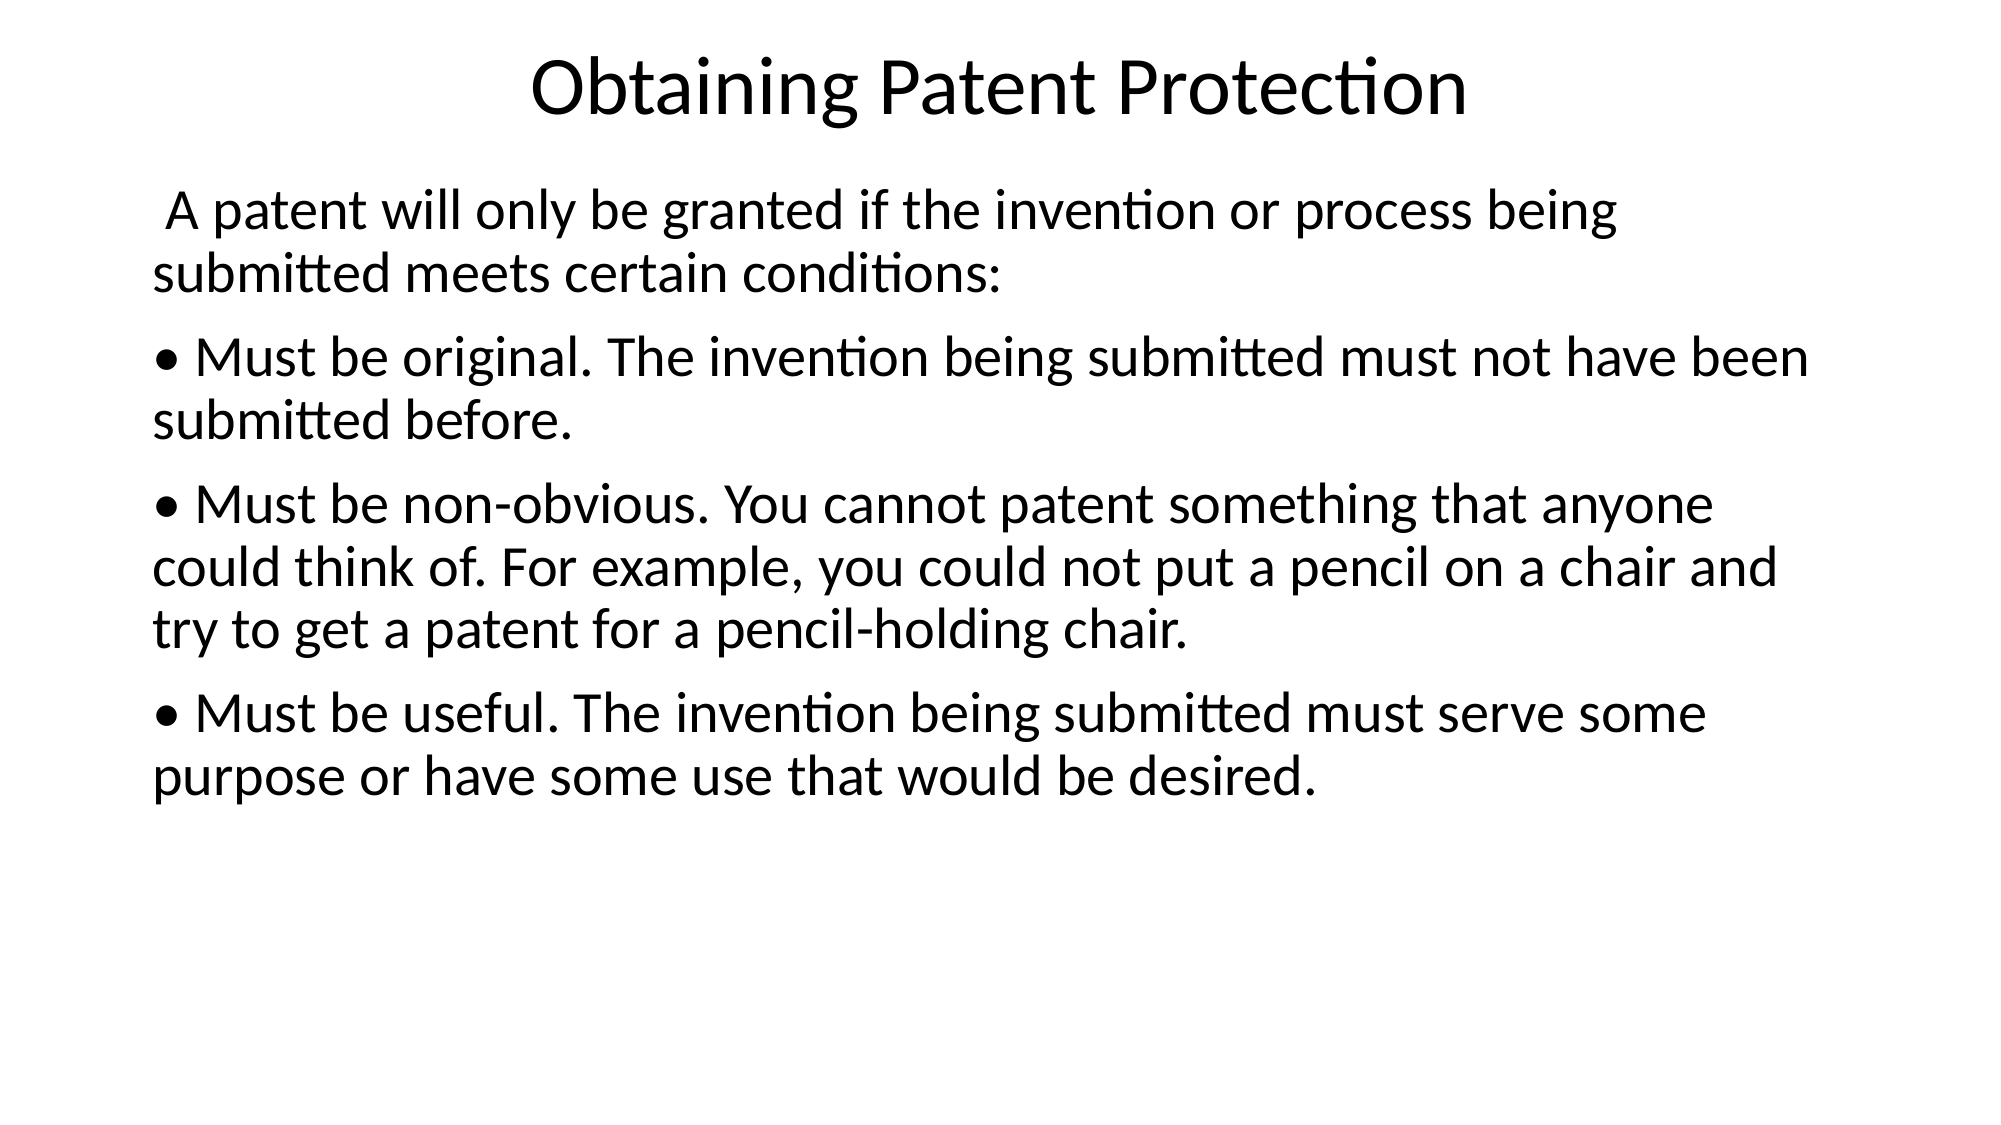

# Obtaining Patent Protection
 A patent will only be granted if the invention or process being submitted meets certain conditions:
• Must be original. The invention being submitted must not have been submitted before.
• Must be non-obvious. You cannot patent something that anyone could think of. For example, you could not put a pencil on a chair and try to get a patent for a pencil-holding chair.
• Must be useful. The invention being submitted must serve some purpose or have some use that would be desired.